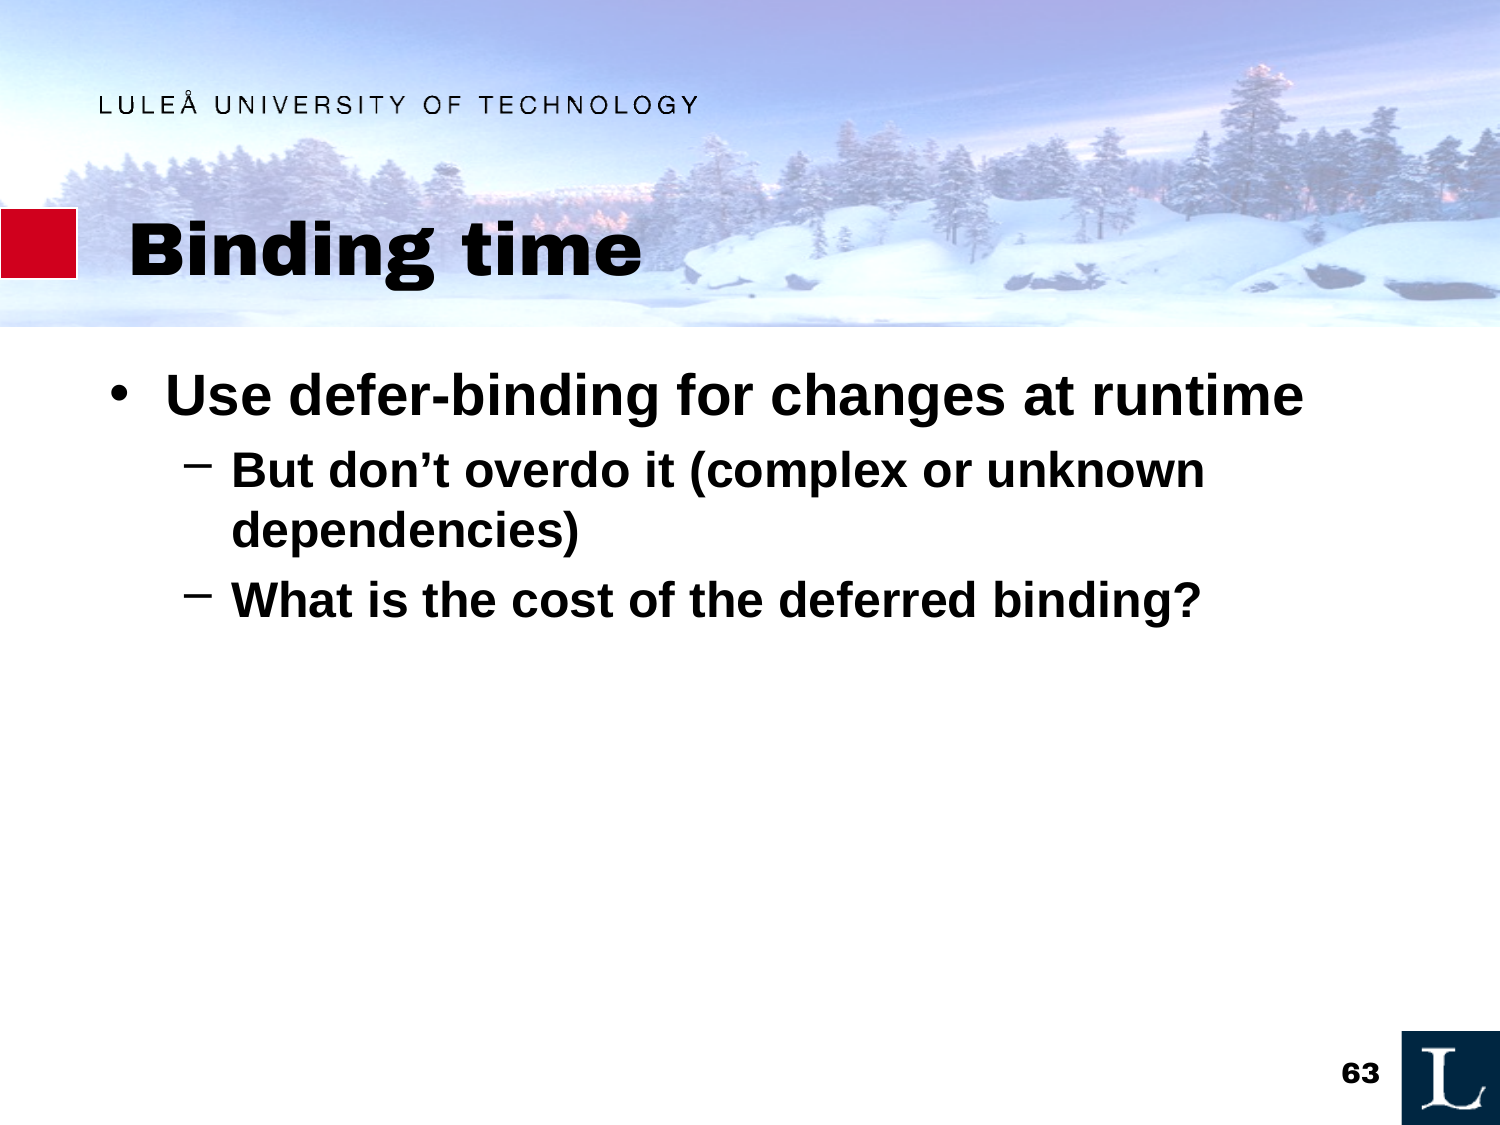

# Binding time
Use defer-binding for changes at runtime
But don’t overdo it (complex or unknown dependencies)
What is the cost of the deferred binding?

63